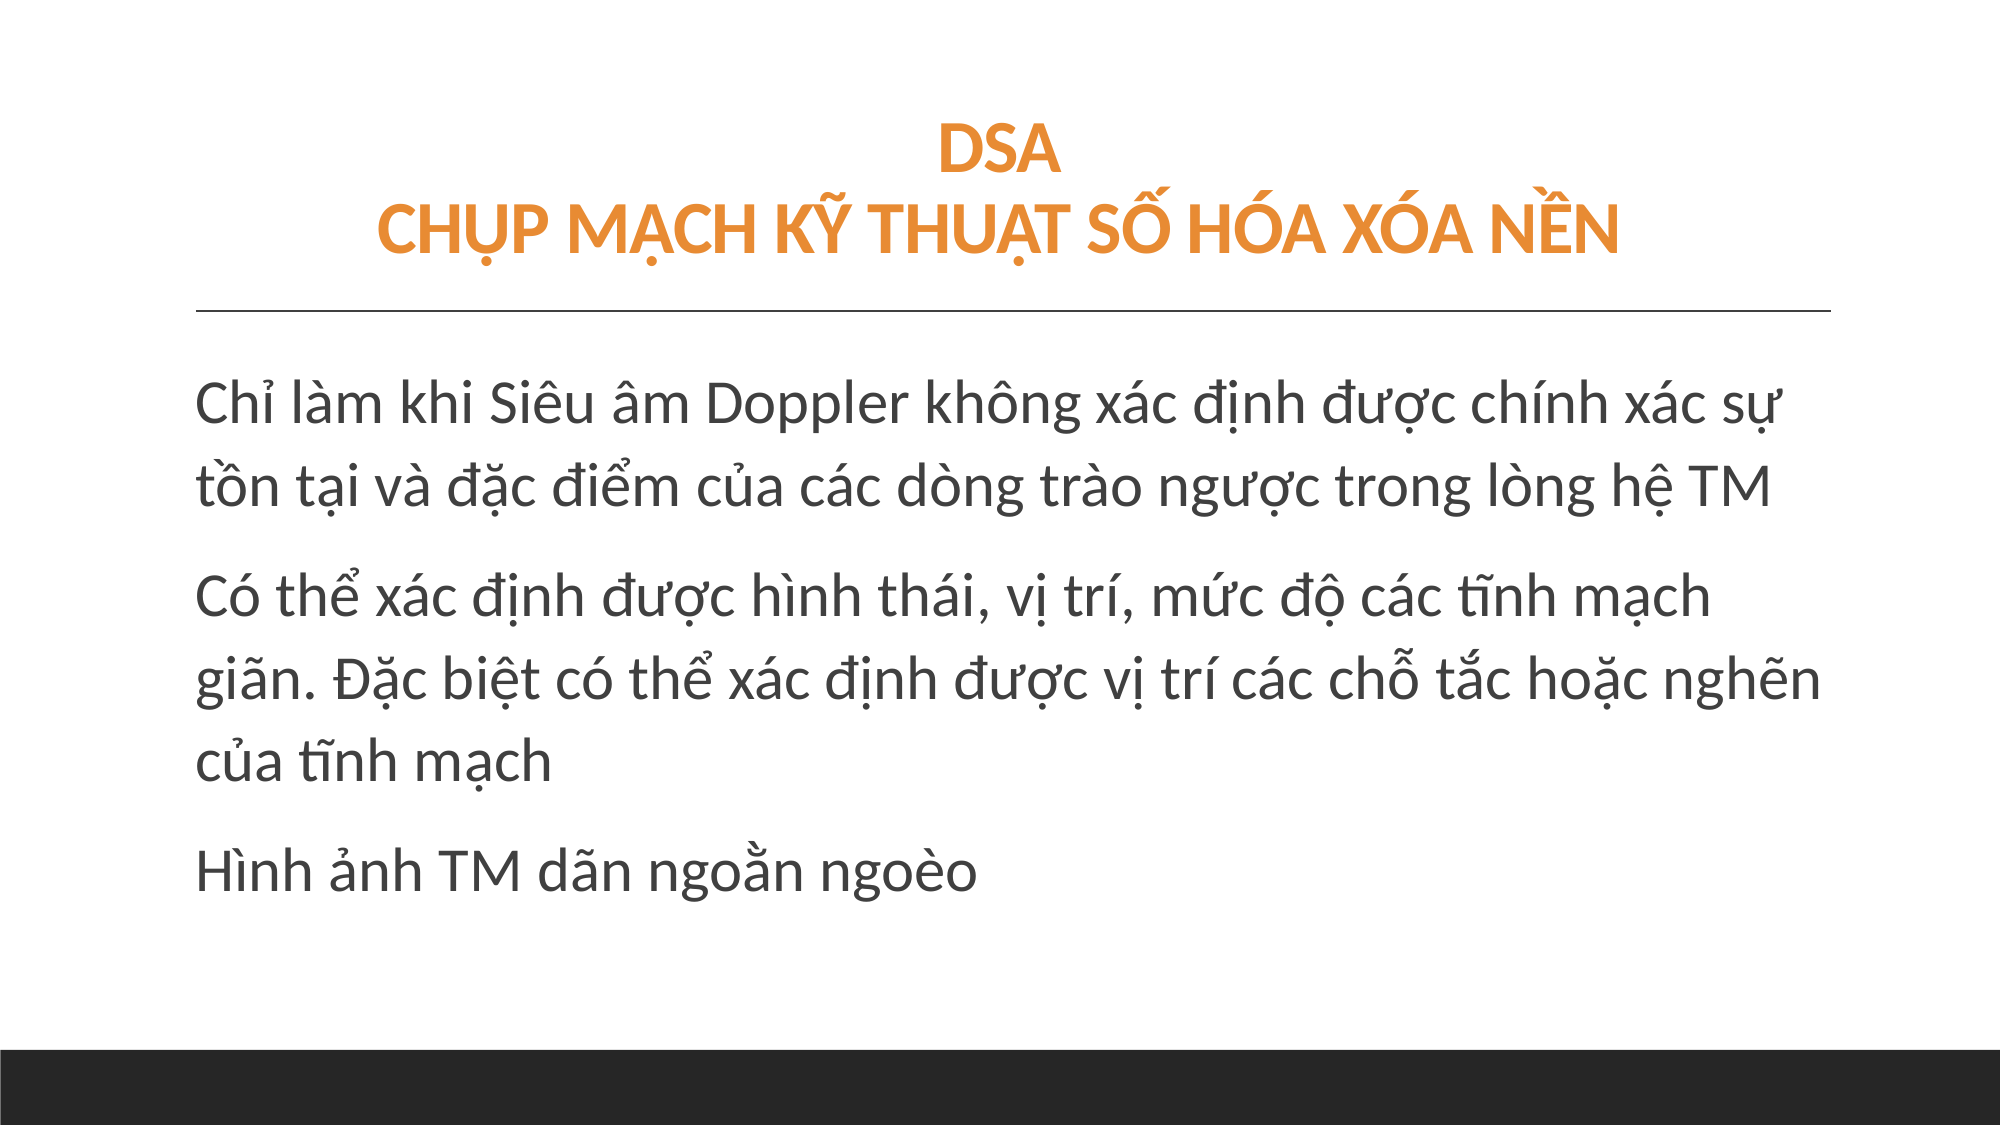

# DSA CHỤP MẠCH KỸ THUẬT SỐ HÓA XÓA NỀN
Chỉ làm khi Siêu âm Doppler không xác định được chính xác sự tồn tại và đặc điểm của các dòng trào ngược trong lòng hệ TM
Có thể xác định được hình thái, vị trí, mức độ các tĩnh mạch giãn. Đặc biệt có thể xác định được vị trí các chỗ tắc hoặc nghẽn của tĩnh mạch
Hình ảnh TM dãn ngoằn ngoèo